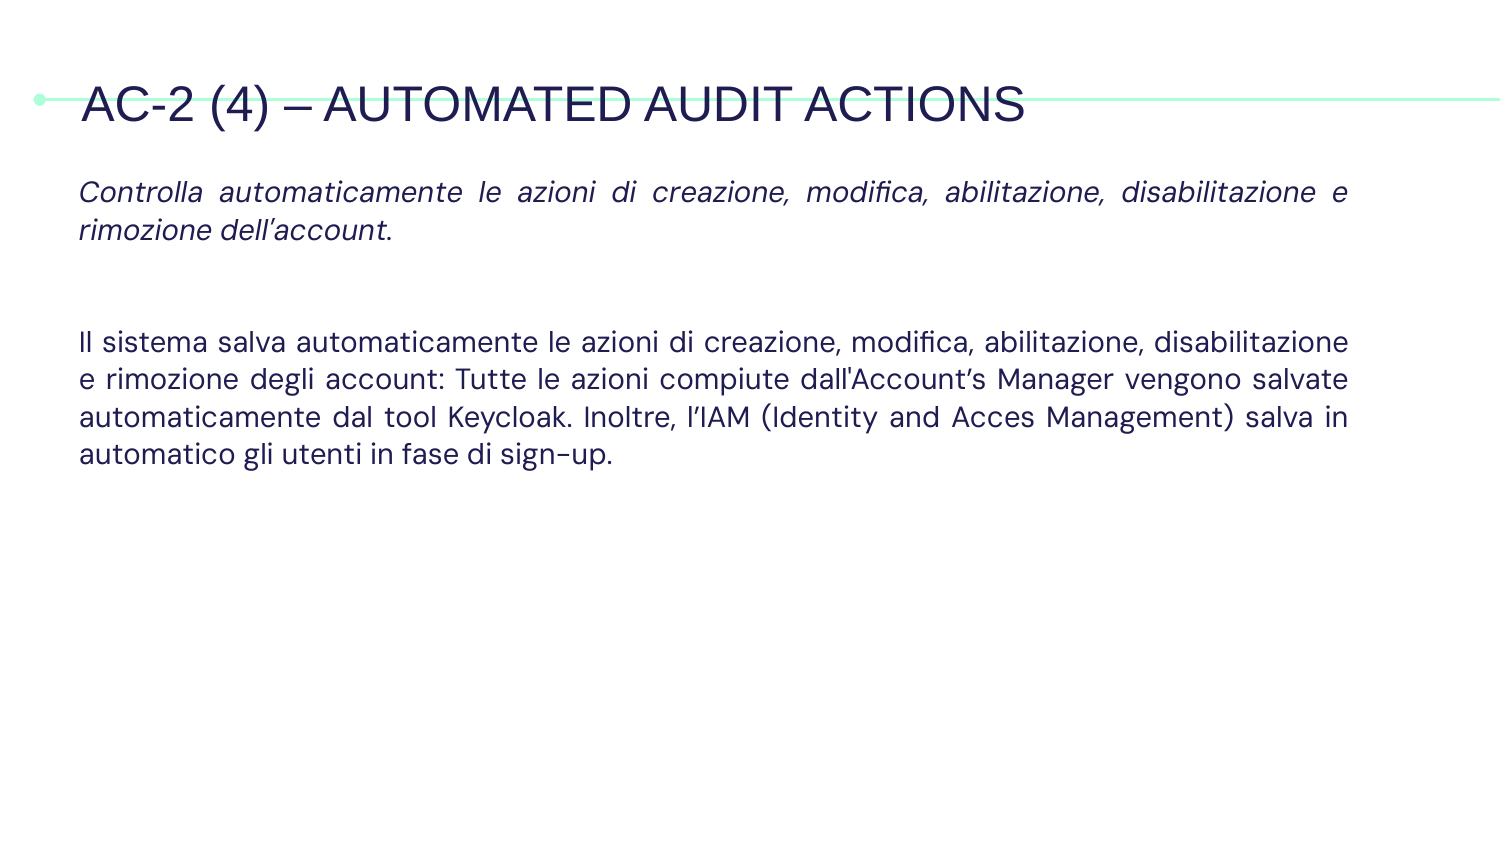

# AC-2 (4) – AUTOMATED AUDIT ACTIONS
Controlla automaticamente le azioni di creazione, modifica, abilitazione, disabilitazione e rimozione dell'account.

Il sistema salva automaticamente le azioni di creazione, modifica, abilitazione, disabilitazione e rimozione degli account: Tutte le azioni compiute dall'Account’s Manager vengono salvate automaticamente dal tool Keycloak. Inoltre, l’IAM (Identity and Acces Management) salva in automatico gli utenti in fase di sign-up.